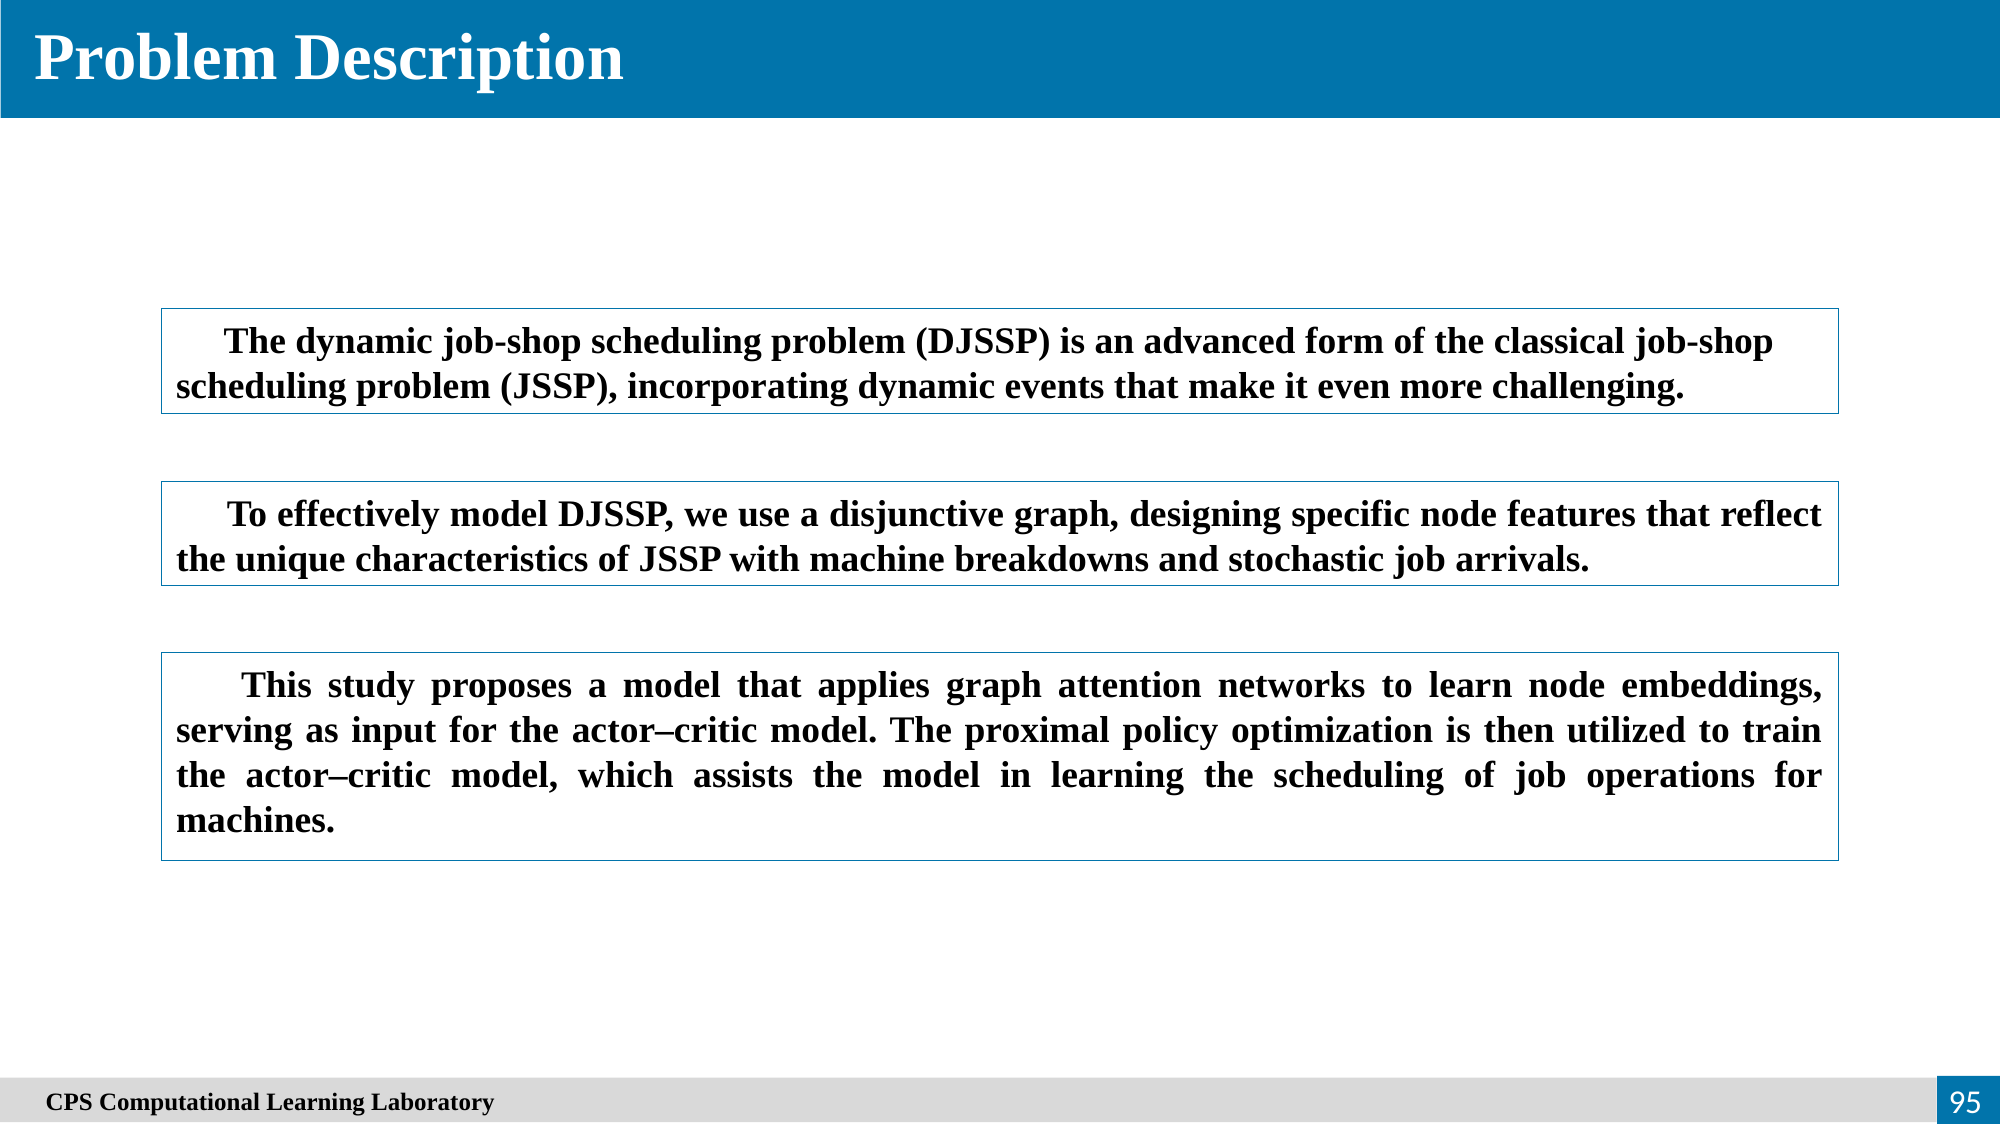

Problem Description
     The dynamic job-shop scheduling problem (DJSSP) is an advanced form of the classical job-shop
scheduling problem (JSSP), incorporating dynamic events that make it even more challenging.
     To effectively model DJSSP, we use a disjunctive graph, designing specific node features that reflect the unique characteristics of JSSP with machine breakdowns and stochastic job arrivals.
    This study proposes a model that applies graph attention networks to learn node embeddings, serving as input for the actor–critic model. The proximal policy optimization is then utilized to train the actor–critic model, which assists the model in learning the scheduling of job operations for machines.
95
　CPS Computational Learning Laboratory